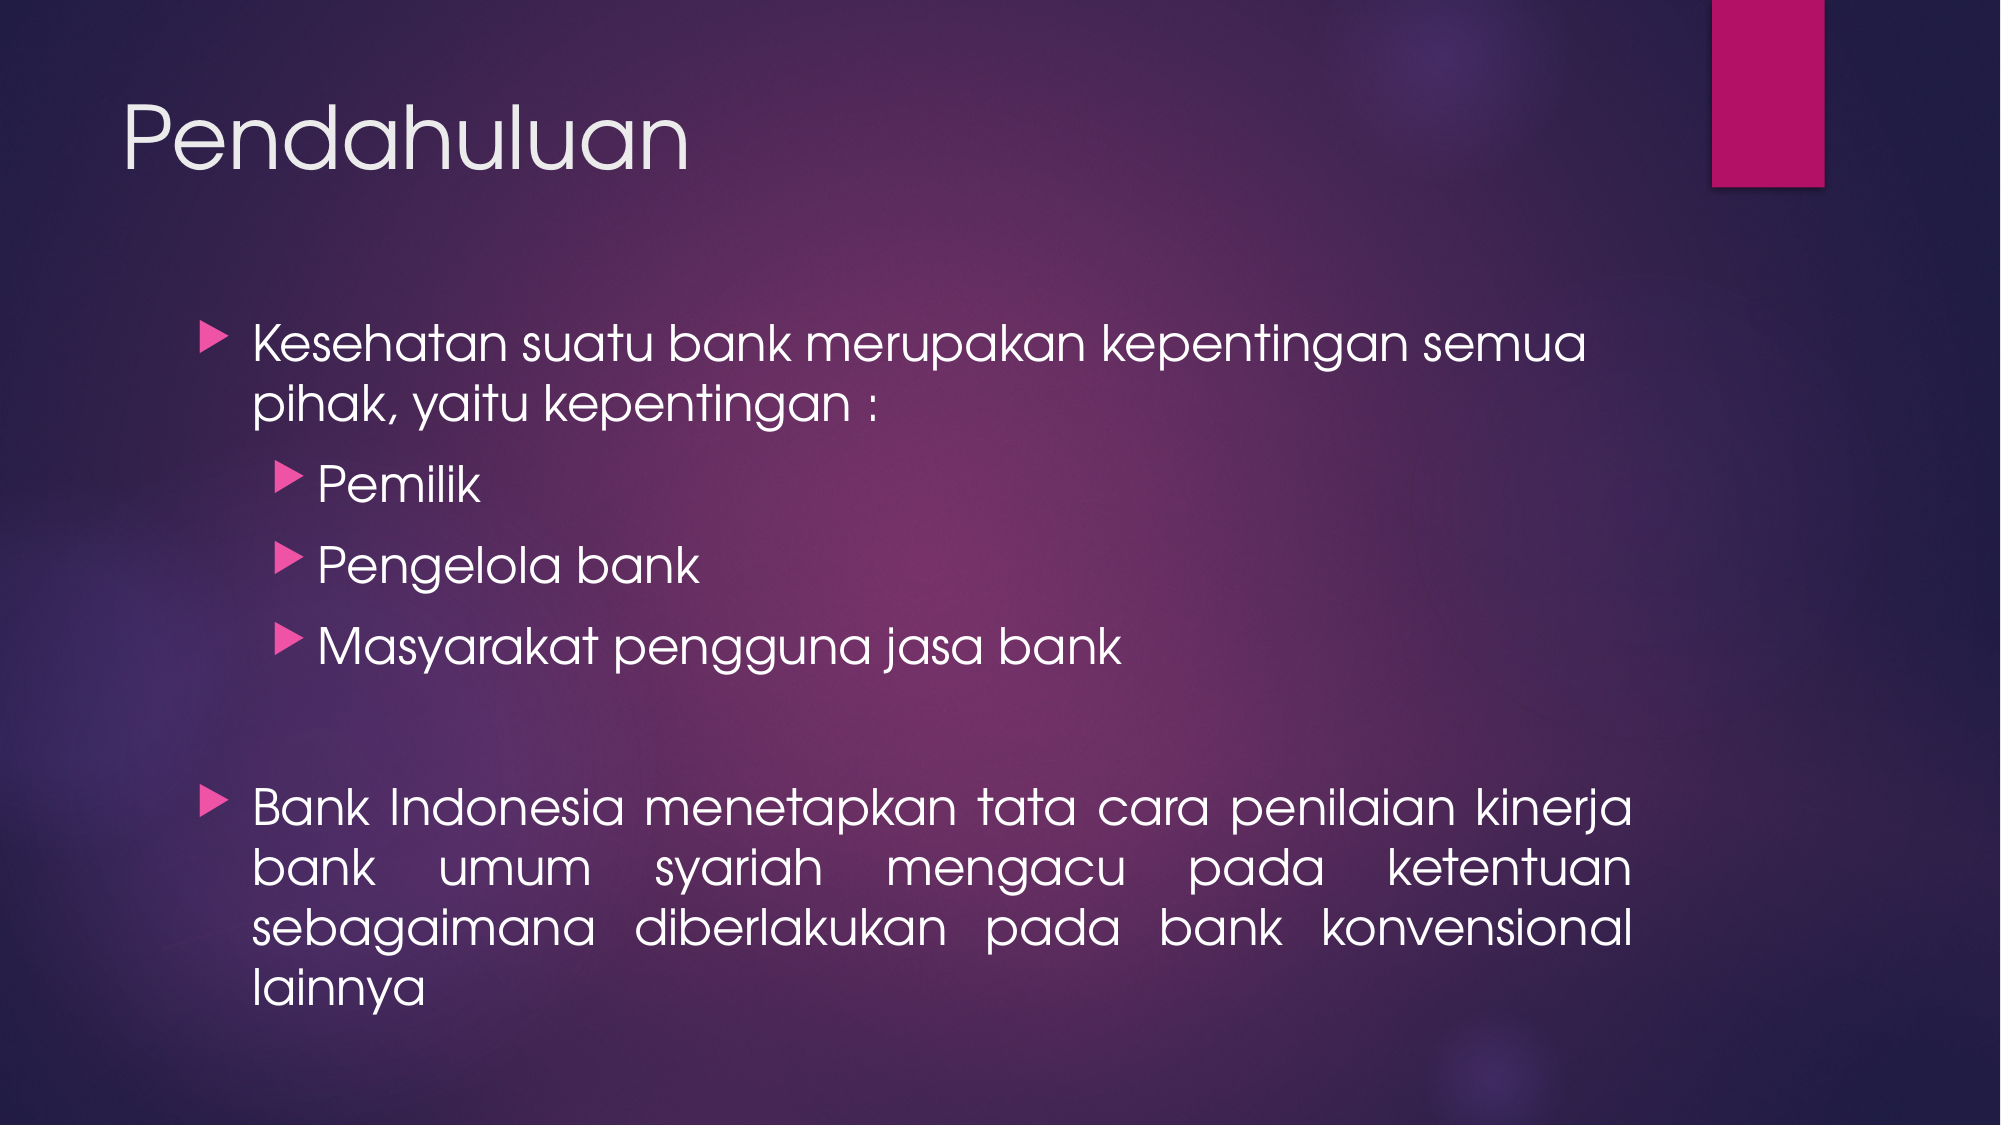

# Pendahuluan
Kesehatan suatu bank merupakan kepentingan semua pihak, yaitu kepentingan :
Pemilik
Pengelola bank
Masyarakat pengguna jasa bank

Bank Indonesia menetapkan tata cara penilaian kinerja bank umum syariah mengacu pada ketentuan sebagaimana diberlakukan pada bank konvensional lainnya